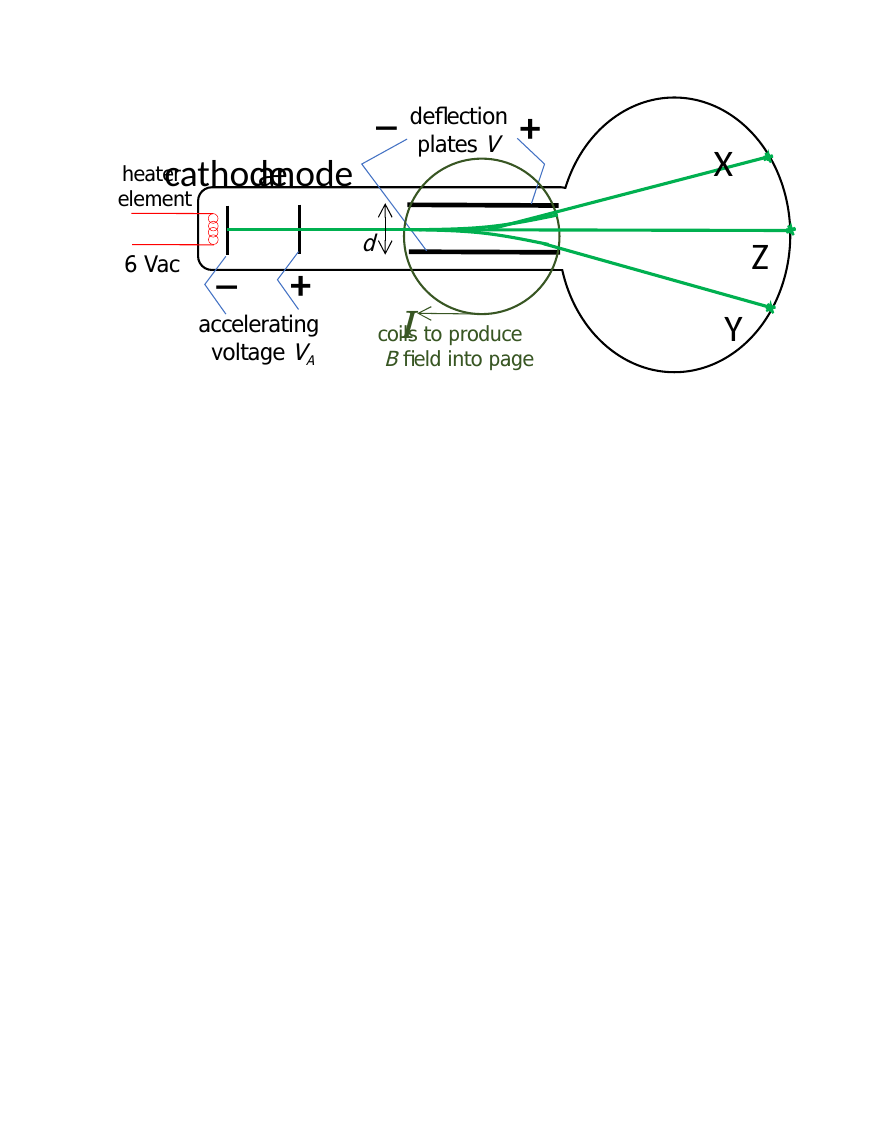

_
+
deflection
 plates V

X

anode
cathode

heater
 element

d

Z

_
6 Vac
+

I
Y
accelerating
 voltage VA

coils to produce
 B field into page